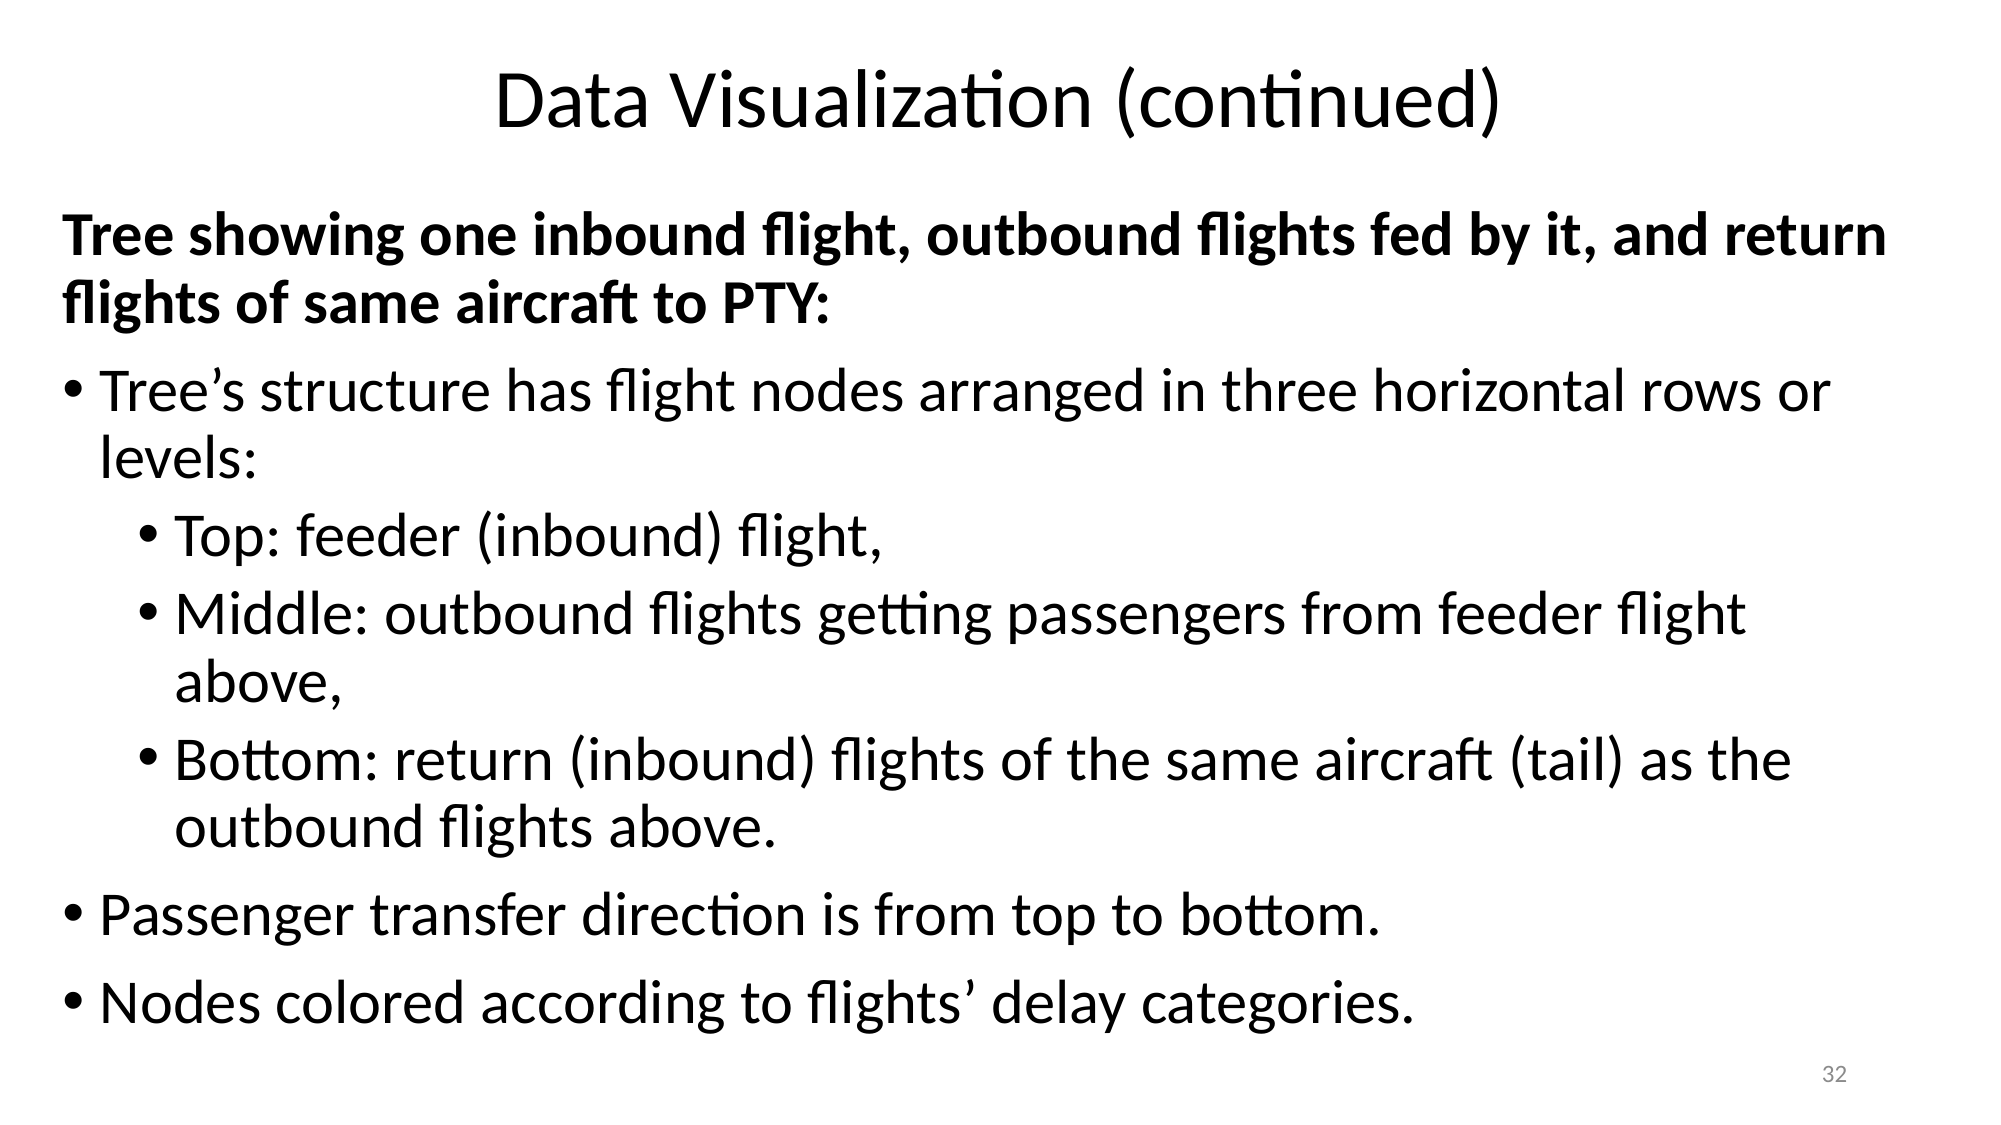

# Data Visualization (continued)
Tree showing one inbound flight, outbound flights fed by it, and return flights of same aircraft to PTY:
Tree’s structure has flight nodes arranged in three horizontal rows or levels:
Top: feeder (inbound) flight,
Middle: outbound flights getting passengers from feeder flight above,
Bottom: return (inbound) flights of the same aircraft (tail) as the outbound flights above.
Passenger transfer direction is from top to bottom.
Nodes colored according to flights’ delay categories.
32